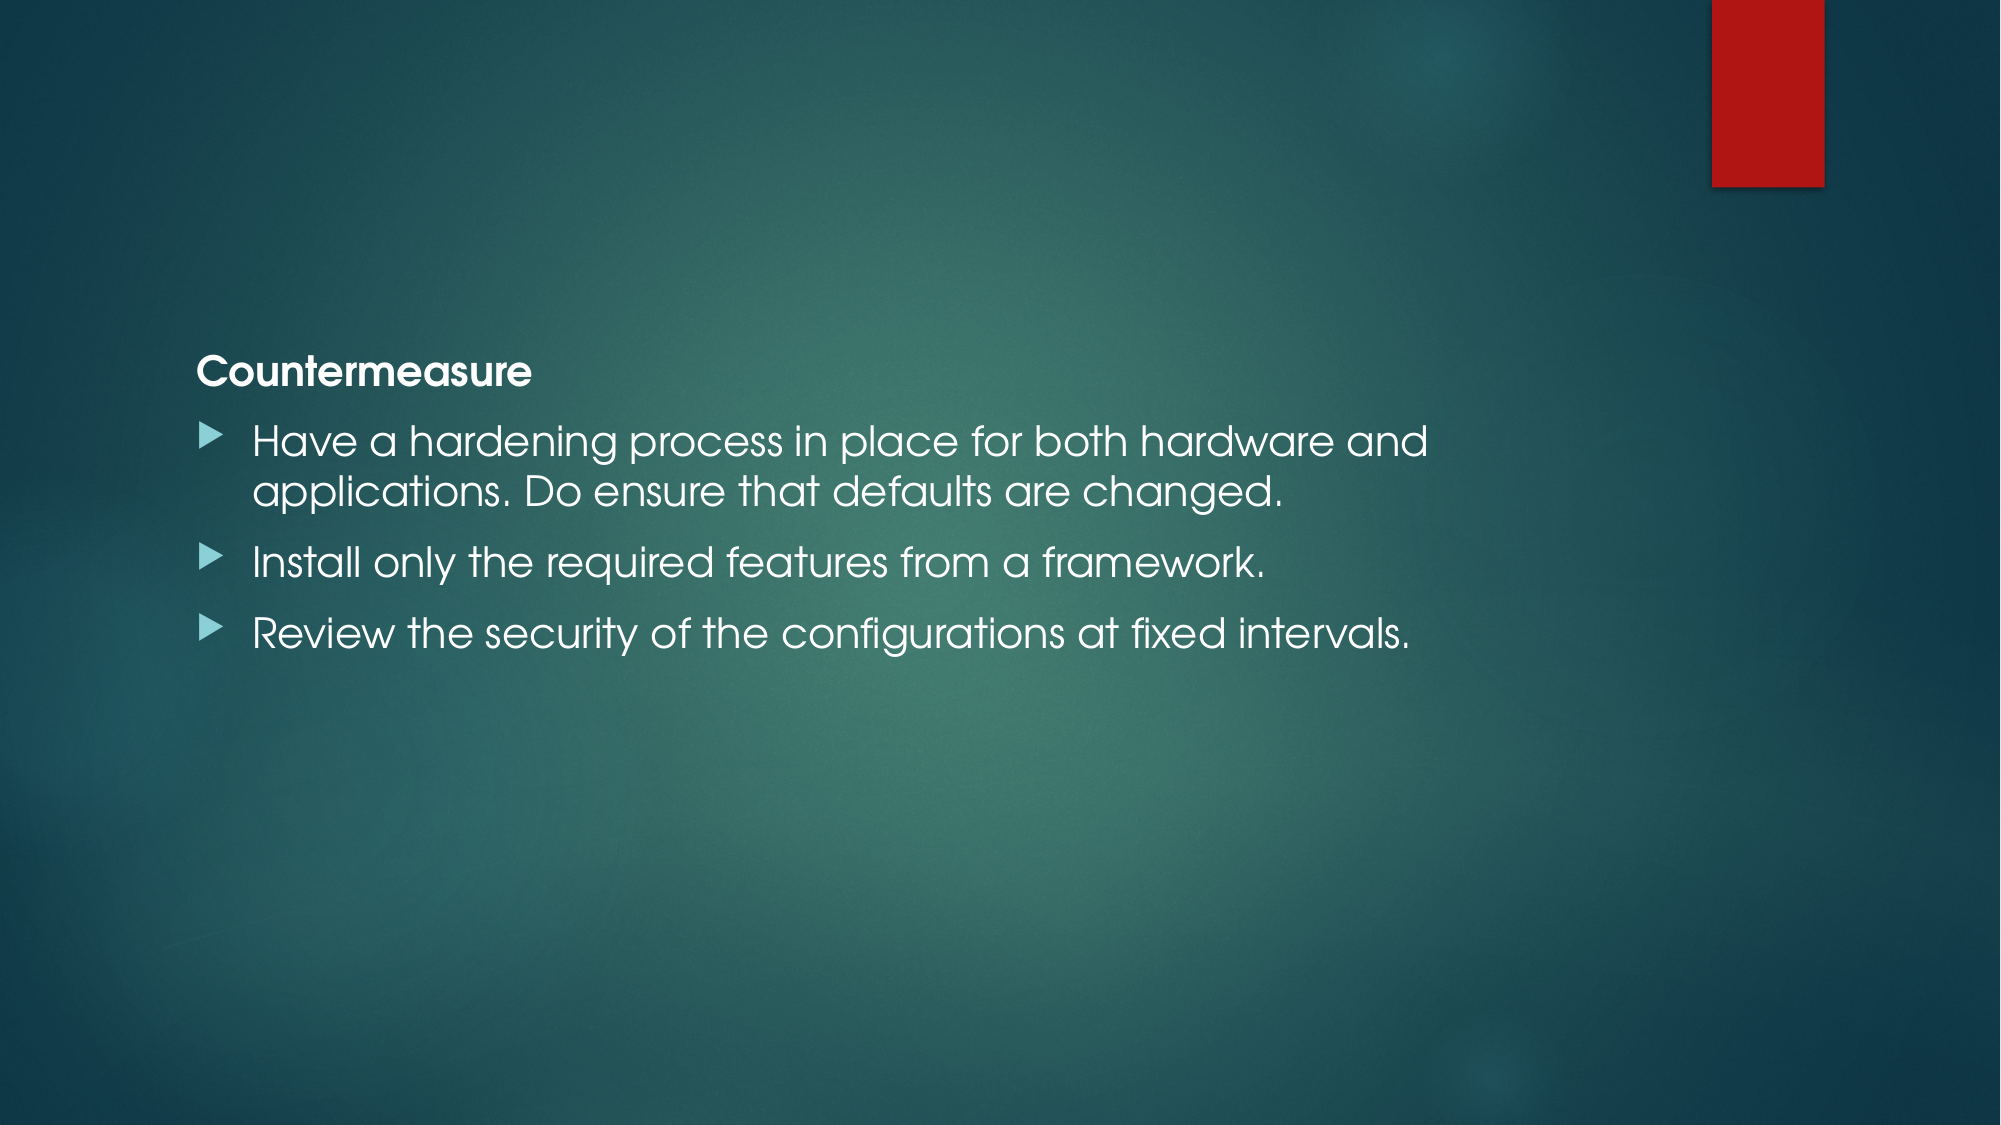

Countermeasure
Have a hardening process in place for both hardware and applications. Do ensure that defaults are changed.
Install only the required features from a framework.
Review the security of the configurations at fixed intervals.